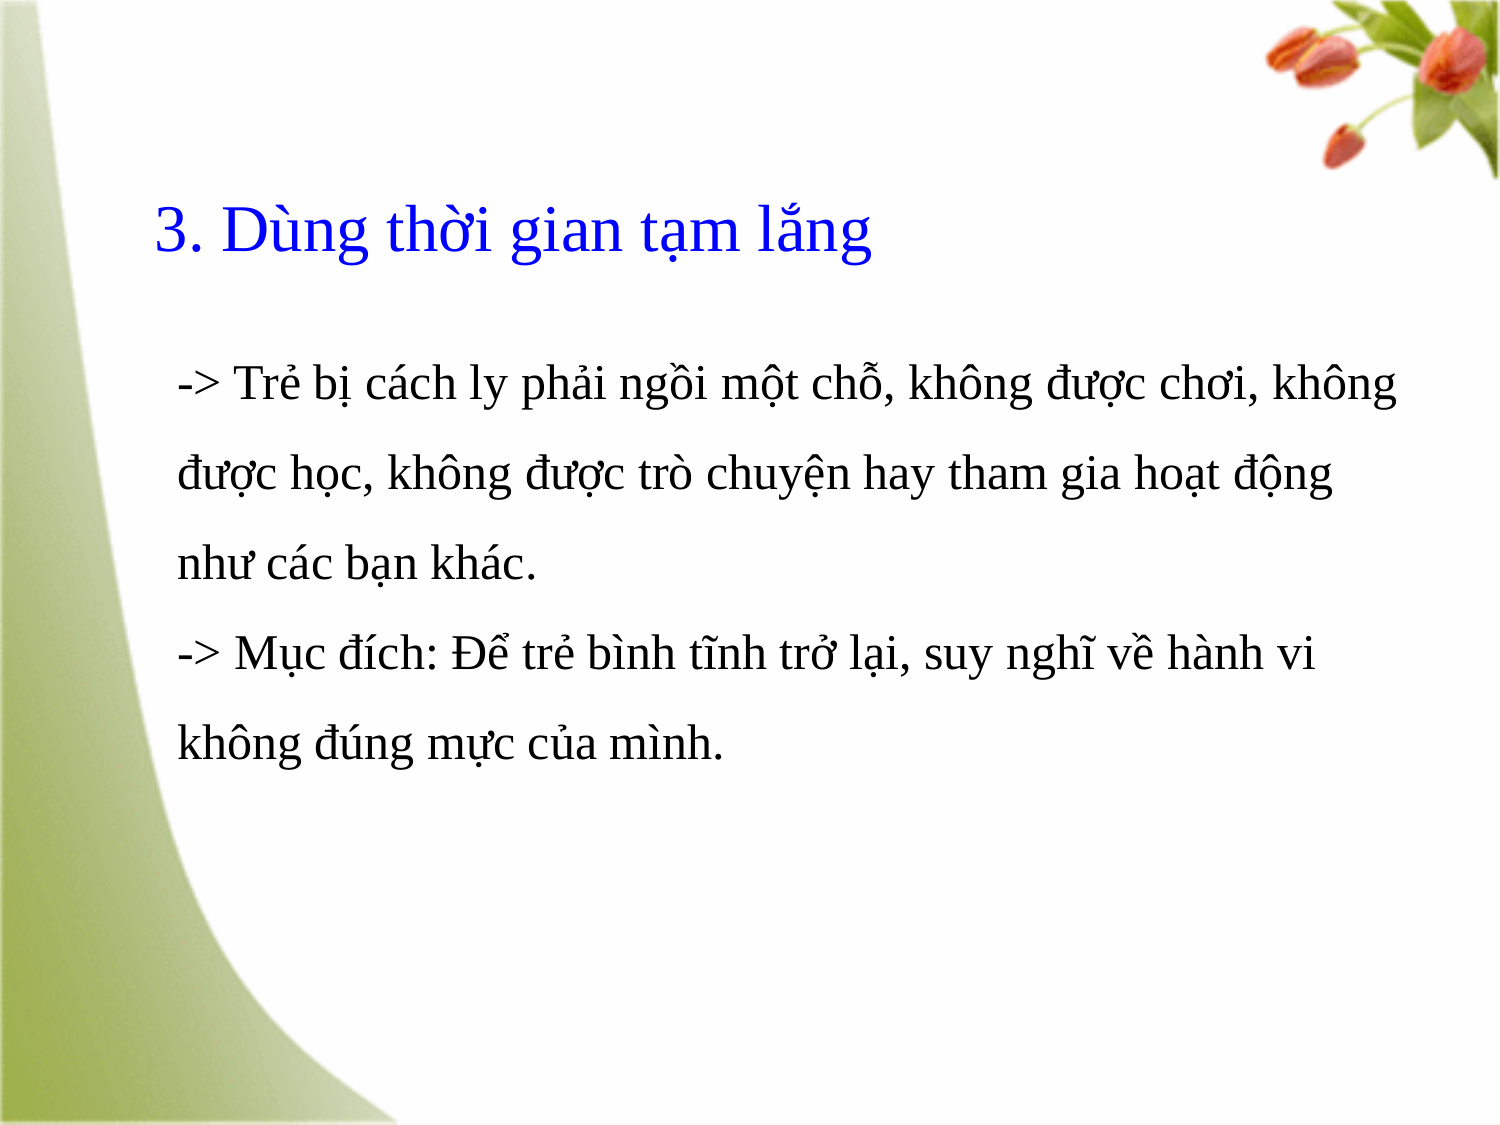

3. Dùng thời gian tạm lắng

-> Trẻ bị cách ly phải ngồi một chỗ, không được chơi, không được học, không được trò chuyện hay tham gia hoạt động như các bạn khác.
-> Mục đích: Để trẻ bình tĩnh trở lại, suy nghĩ về hành vi không đúng mực của mình.